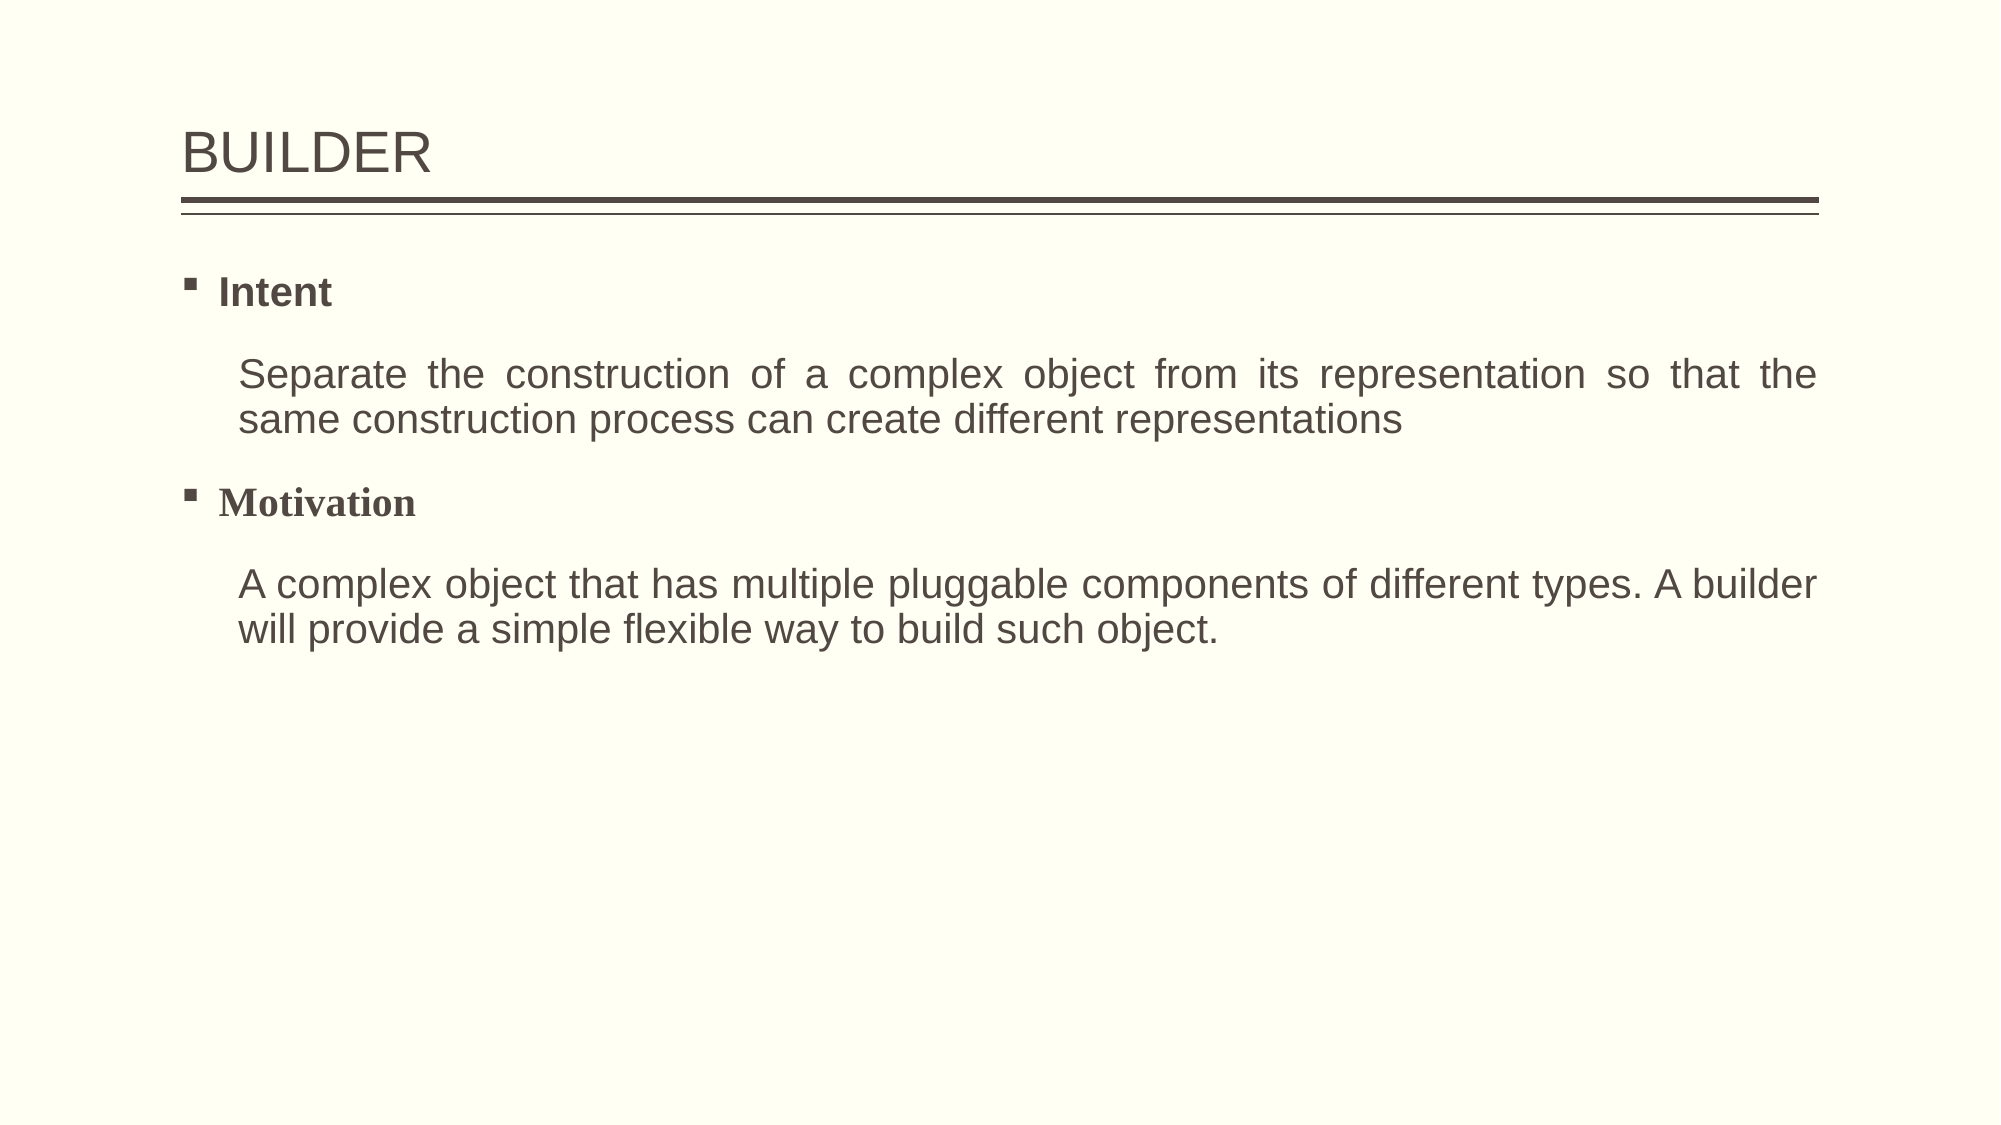

# BUILDER
Intent
Separate the construction of a complex object from its representation so that the
same construction process can create different representations
Motivation
A complex object that has multiple pluggable components of different types. A builder will provide a simple flexible way to build such object.